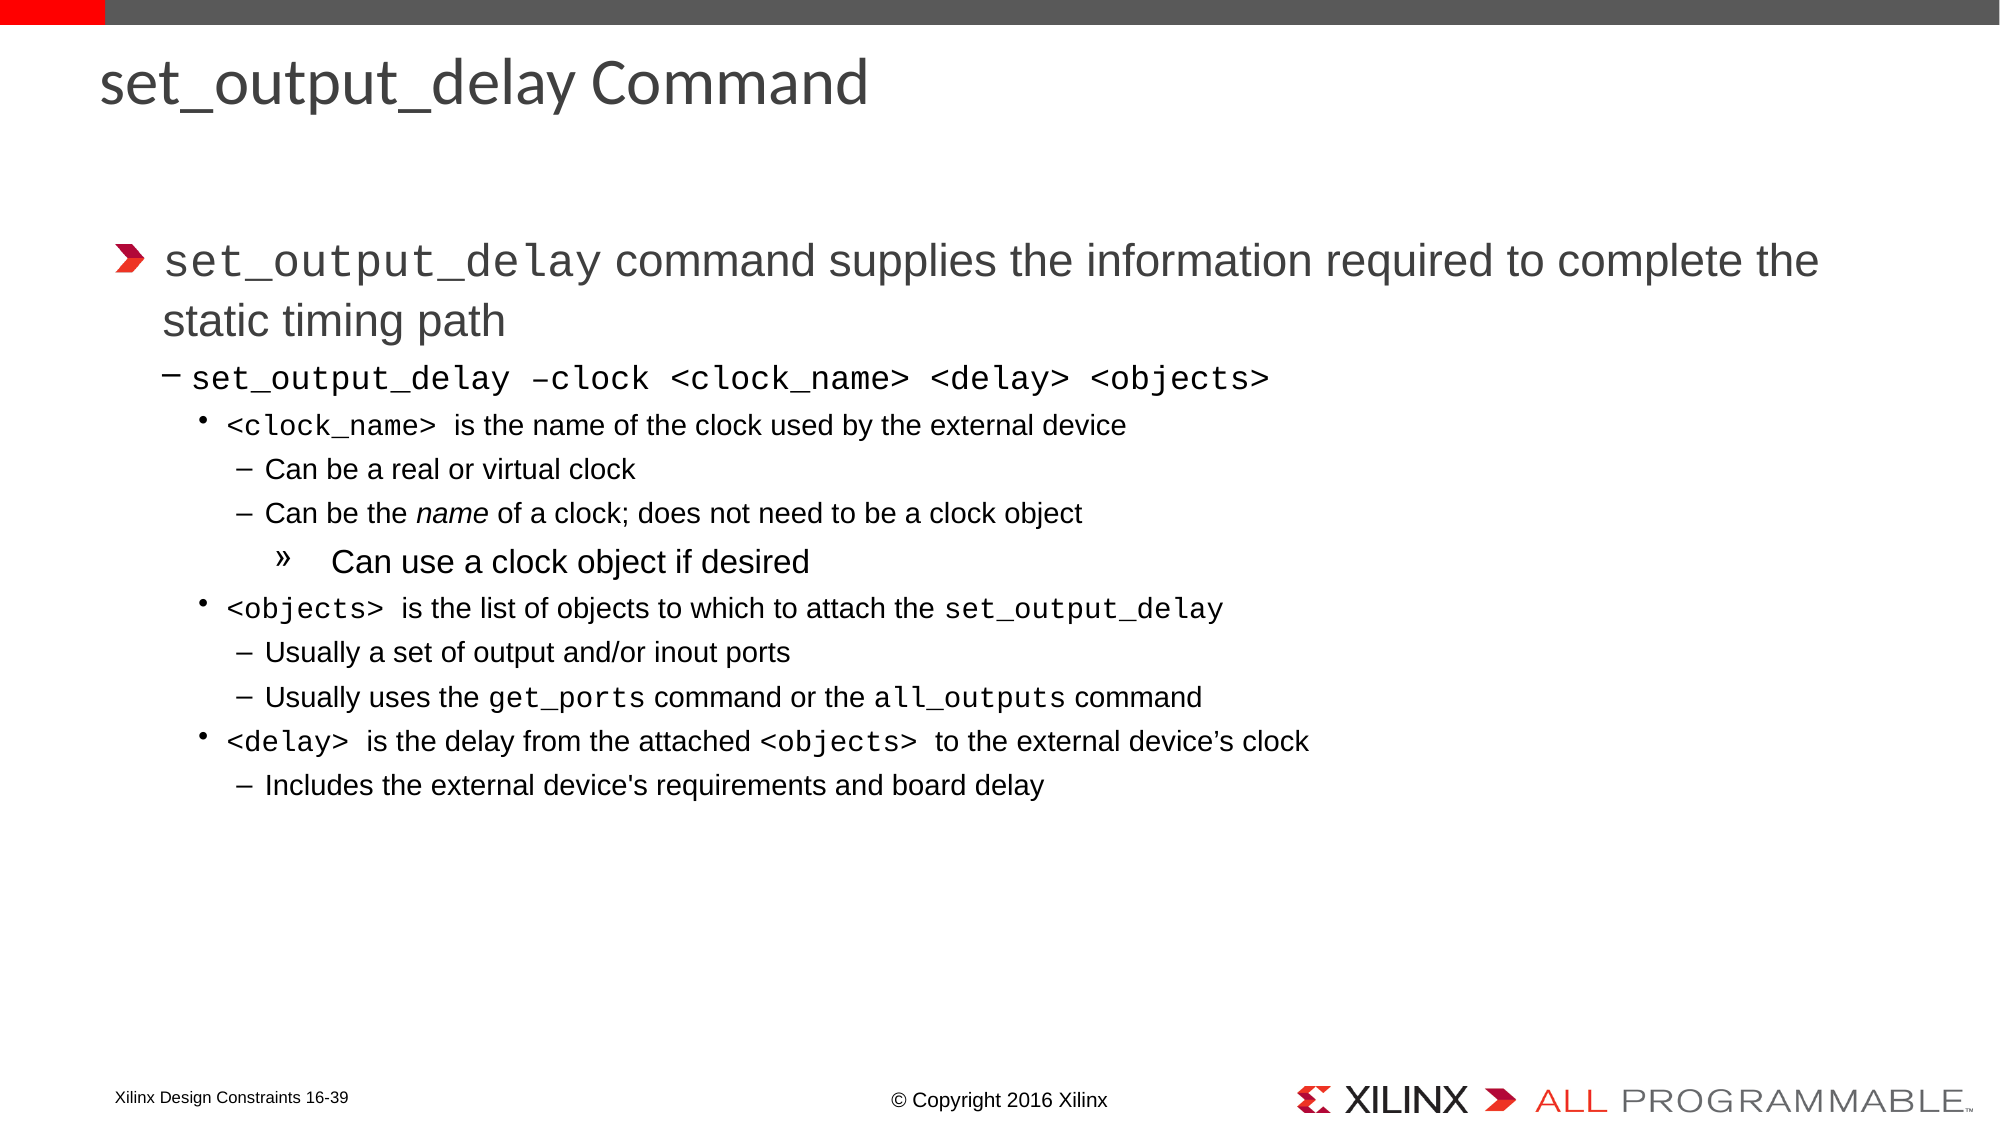

# set_output_delay Command
set_output_delay command supplies the information required to complete the static timing path
set_output_delay –clock <clock_name> <delay> <objects>
<clock_name> is the name of the clock used by the external device
Can be a real or virtual clock
Can be the name of a clock; does not need to be a clock object
Can use a clock object if desired
<objects> is the list of objects to which to attach the set_output_delay
Usually a set of output and/or inout ports
Usually uses the get_ports command or the all_outputs command
<delay> is the delay from the attached <objects> to the external device’s clock
Includes the external device's requirements and board delay
Xilinx Design Constraints 16-39
© Copyright 2016 Xilinx